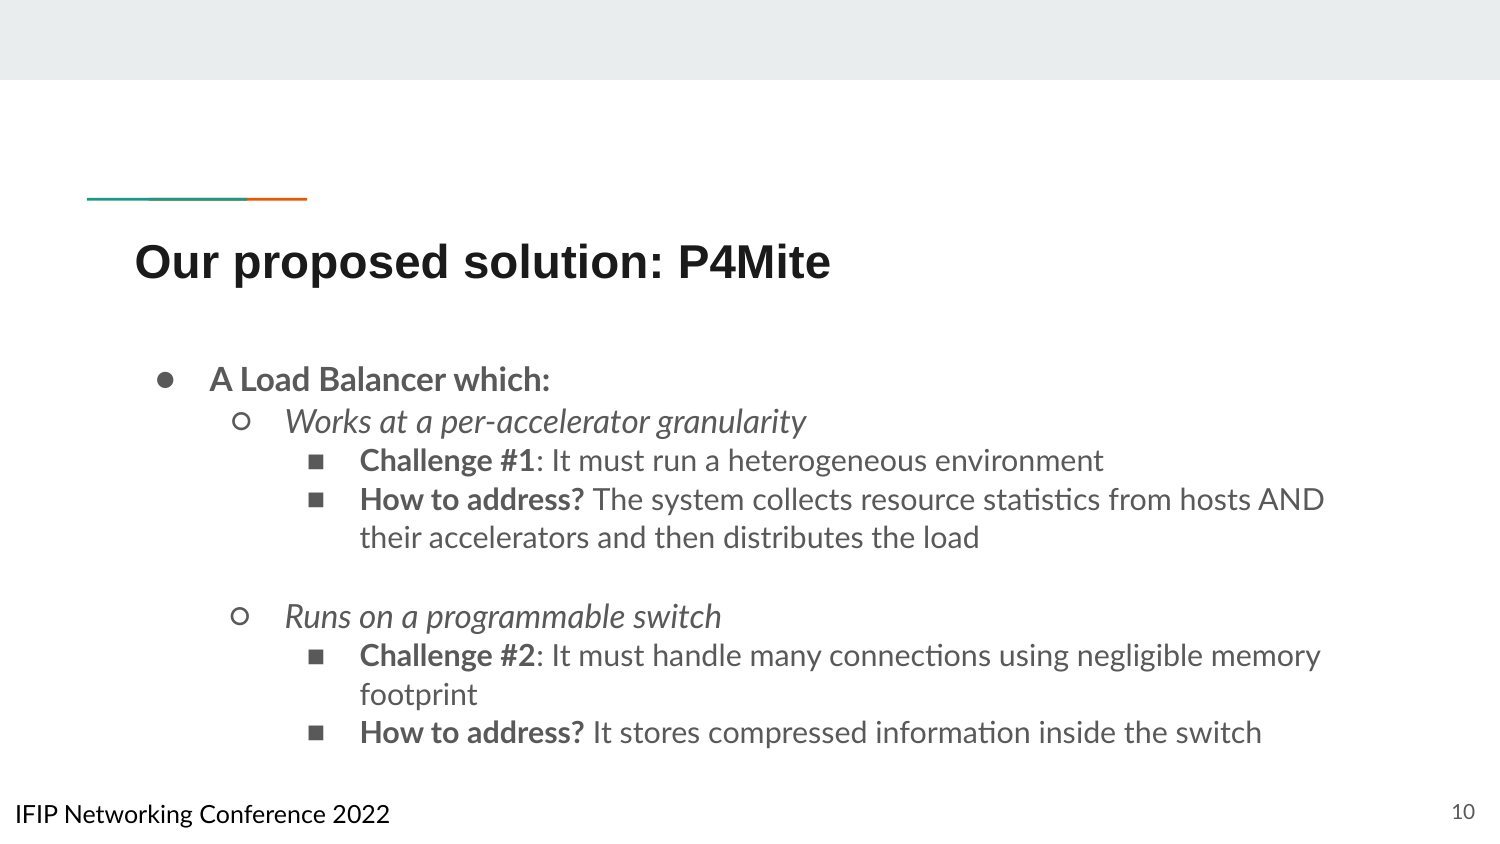

# Our proposed solution: P4Mite
A Load Balancer which:
Works at a per-accelerator granularity
Challenge #1: It must run a heterogeneous environment
How to address? The system collects resource statistics from hosts AND their accelerators and then distributes the load

Runs on a programmable switch
Challenge #2: It must handle many connections using negligible memory footprint
How to address? It stores compressed information inside the switch
10
IFIP Networking Conference 2022